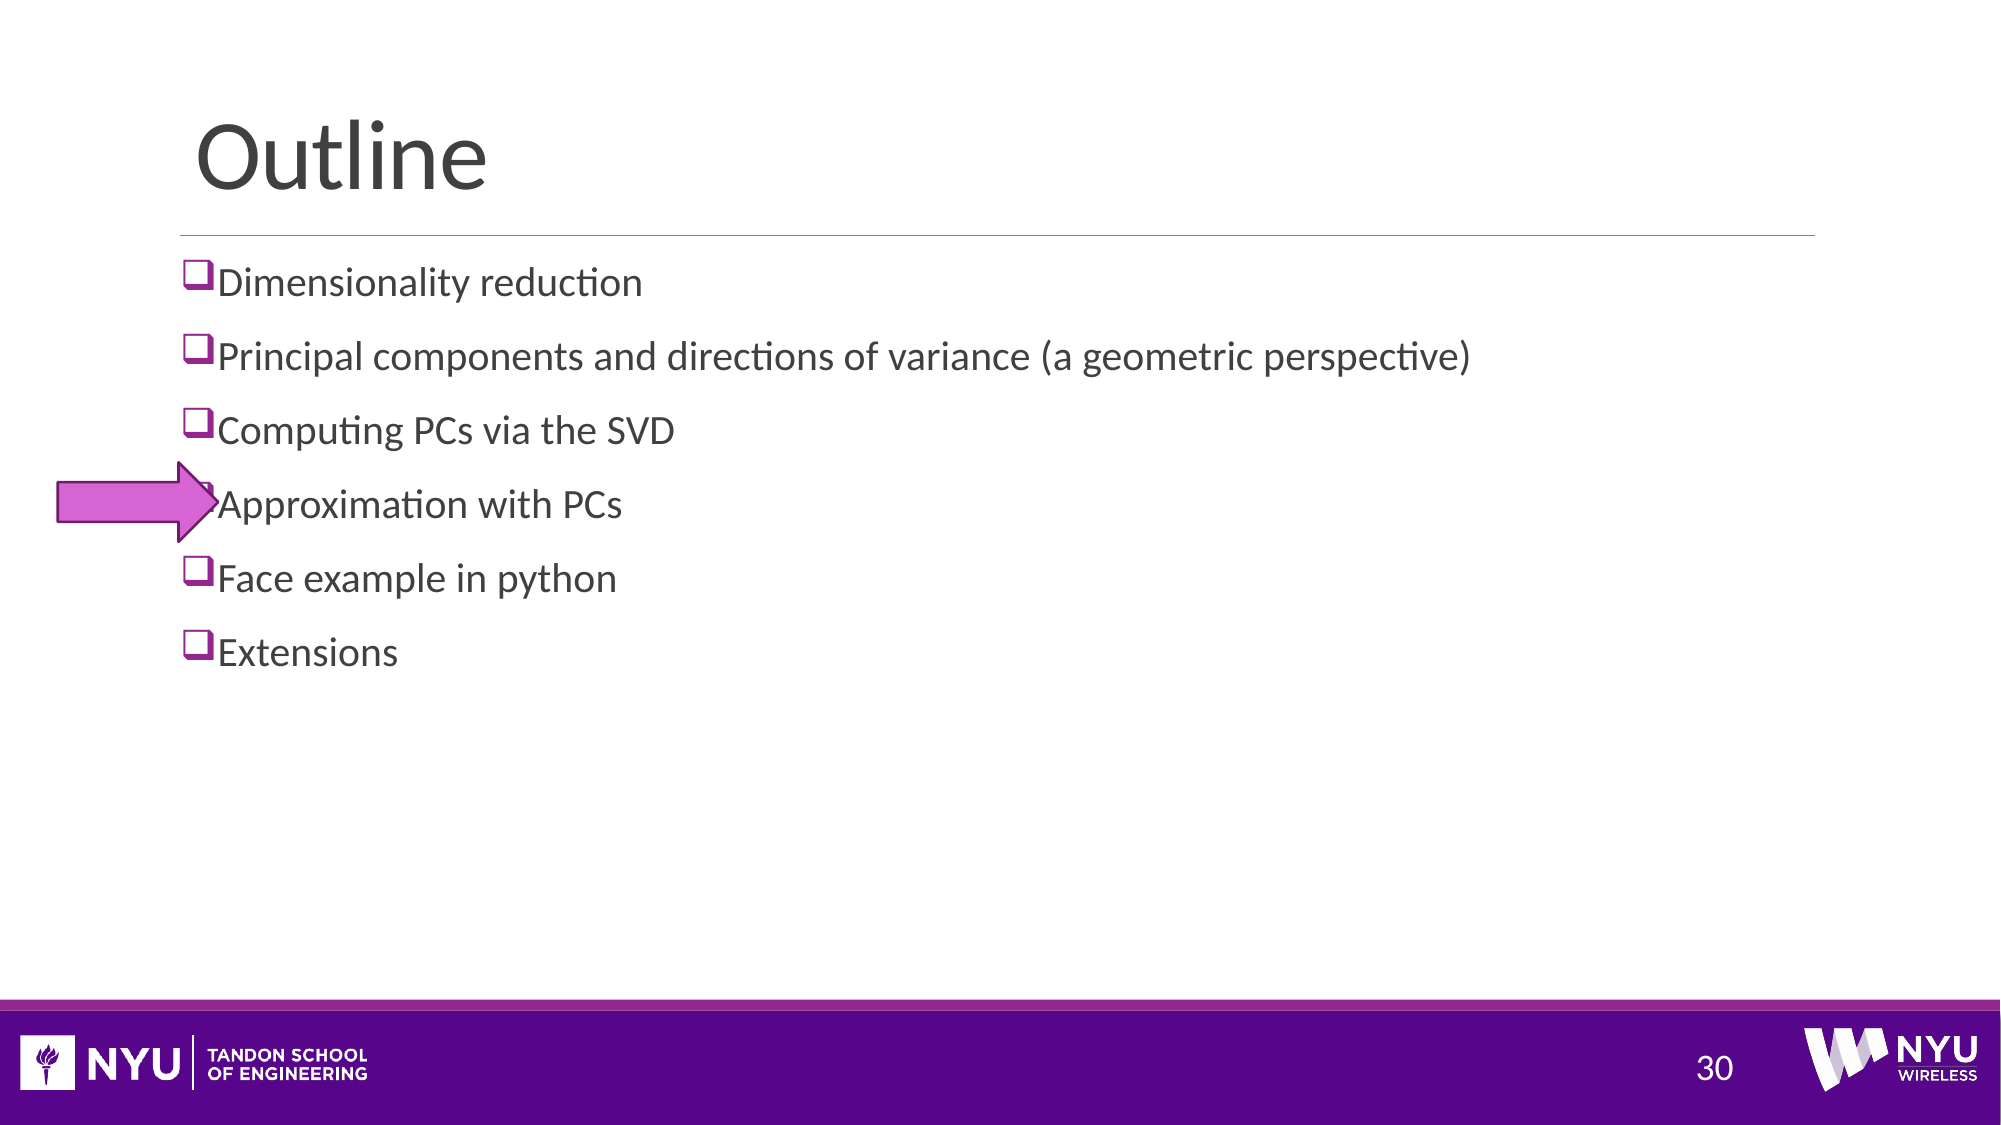

# Outline
Dimensionality reduction
Principal components and directions of variance (a geometric perspective)
Computing PCs via the SVD
Approximation with PCs
Face example in python
Extensions

30